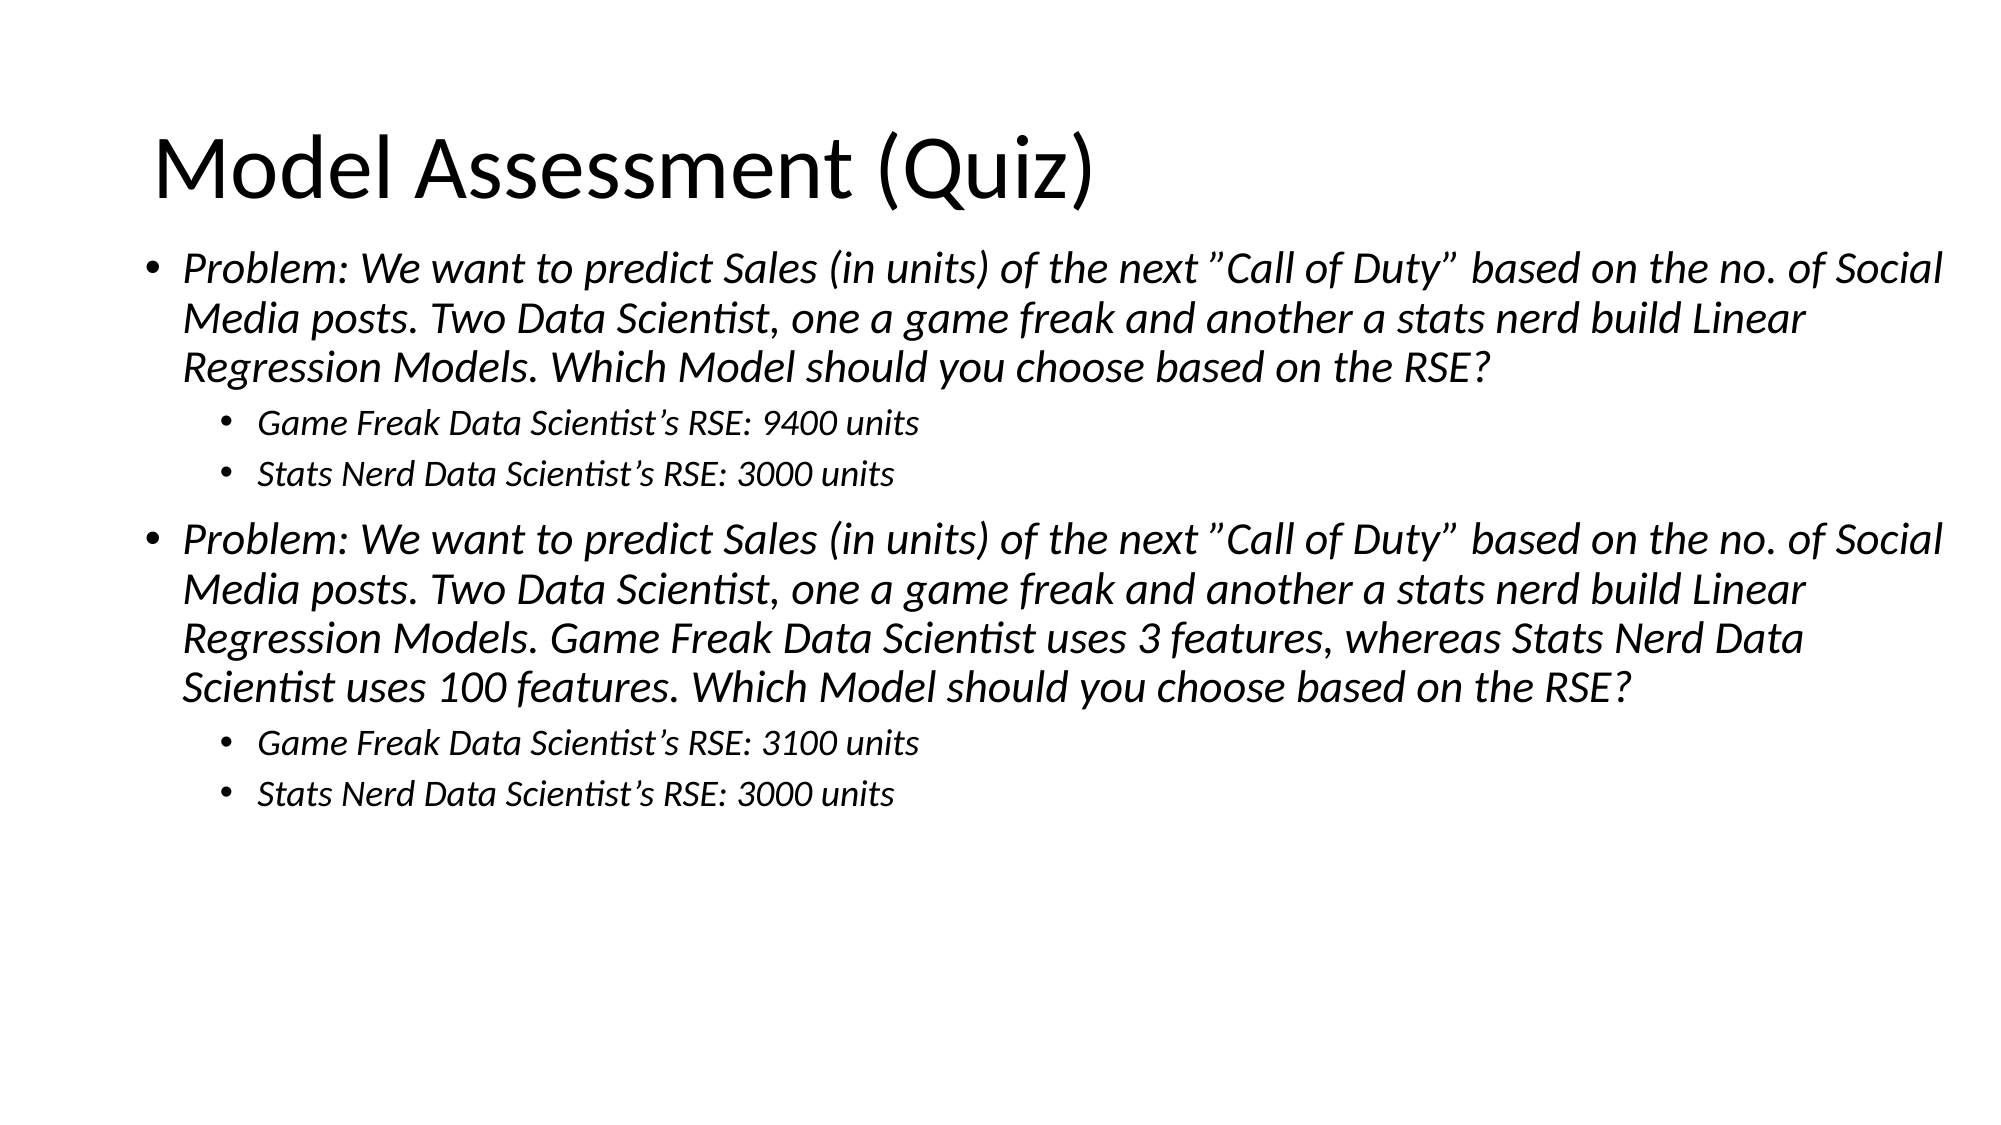

# Model Assessment (Quiz)
Problem: We want to predict Sales (in units) of the next ”Call of Duty” based on the no. of Social Media posts. Two Data Scientist, one a game freak and another a stats nerd build Linear Regression Models. Which Model should you choose based on the RSE?
Game Freak Data Scientist’s RSE: 9400 units
Stats Nerd Data Scientist’s RSE: 3000 units
Problem: We want to predict Sales (in units) of the next ”Call of Duty” based on the no. of Social Media posts. Two Data Scientist, one a game freak and another a stats nerd build Linear Regression Models. Game Freak Data Scientist uses 3 features, whereas Stats Nerd Data Scientist uses 100 features. Which Model should you choose based on the RSE?
Game Freak Data Scientist’s RSE: 3100 units
Stats Nerd Data Scientist’s RSE: 3000 units